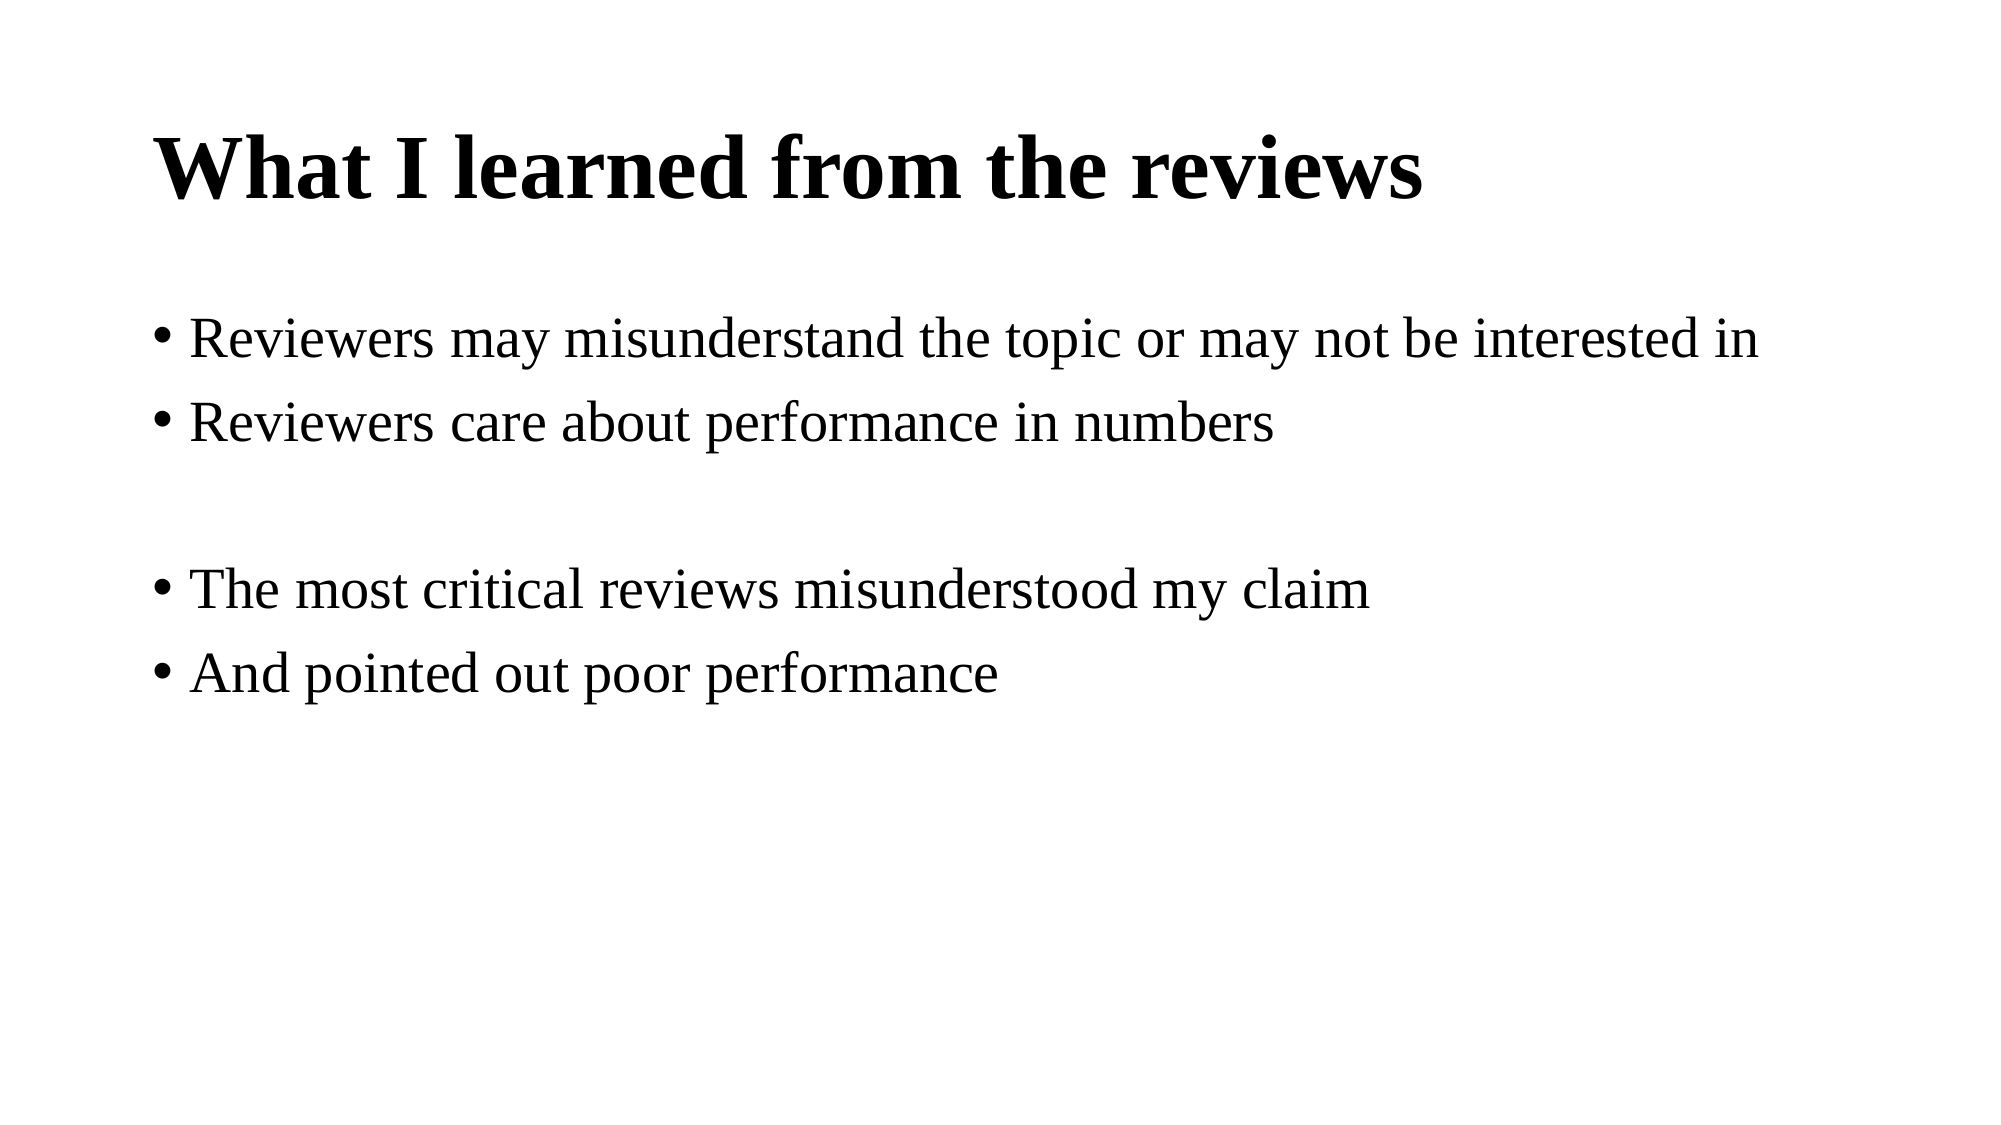

# What I learned from the reviews
Reviewers may misunderstand the topic or may not be interested in
Reviewers care about performance in numbers

The most critical reviews misunderstood my claim
And pointed out poor performance